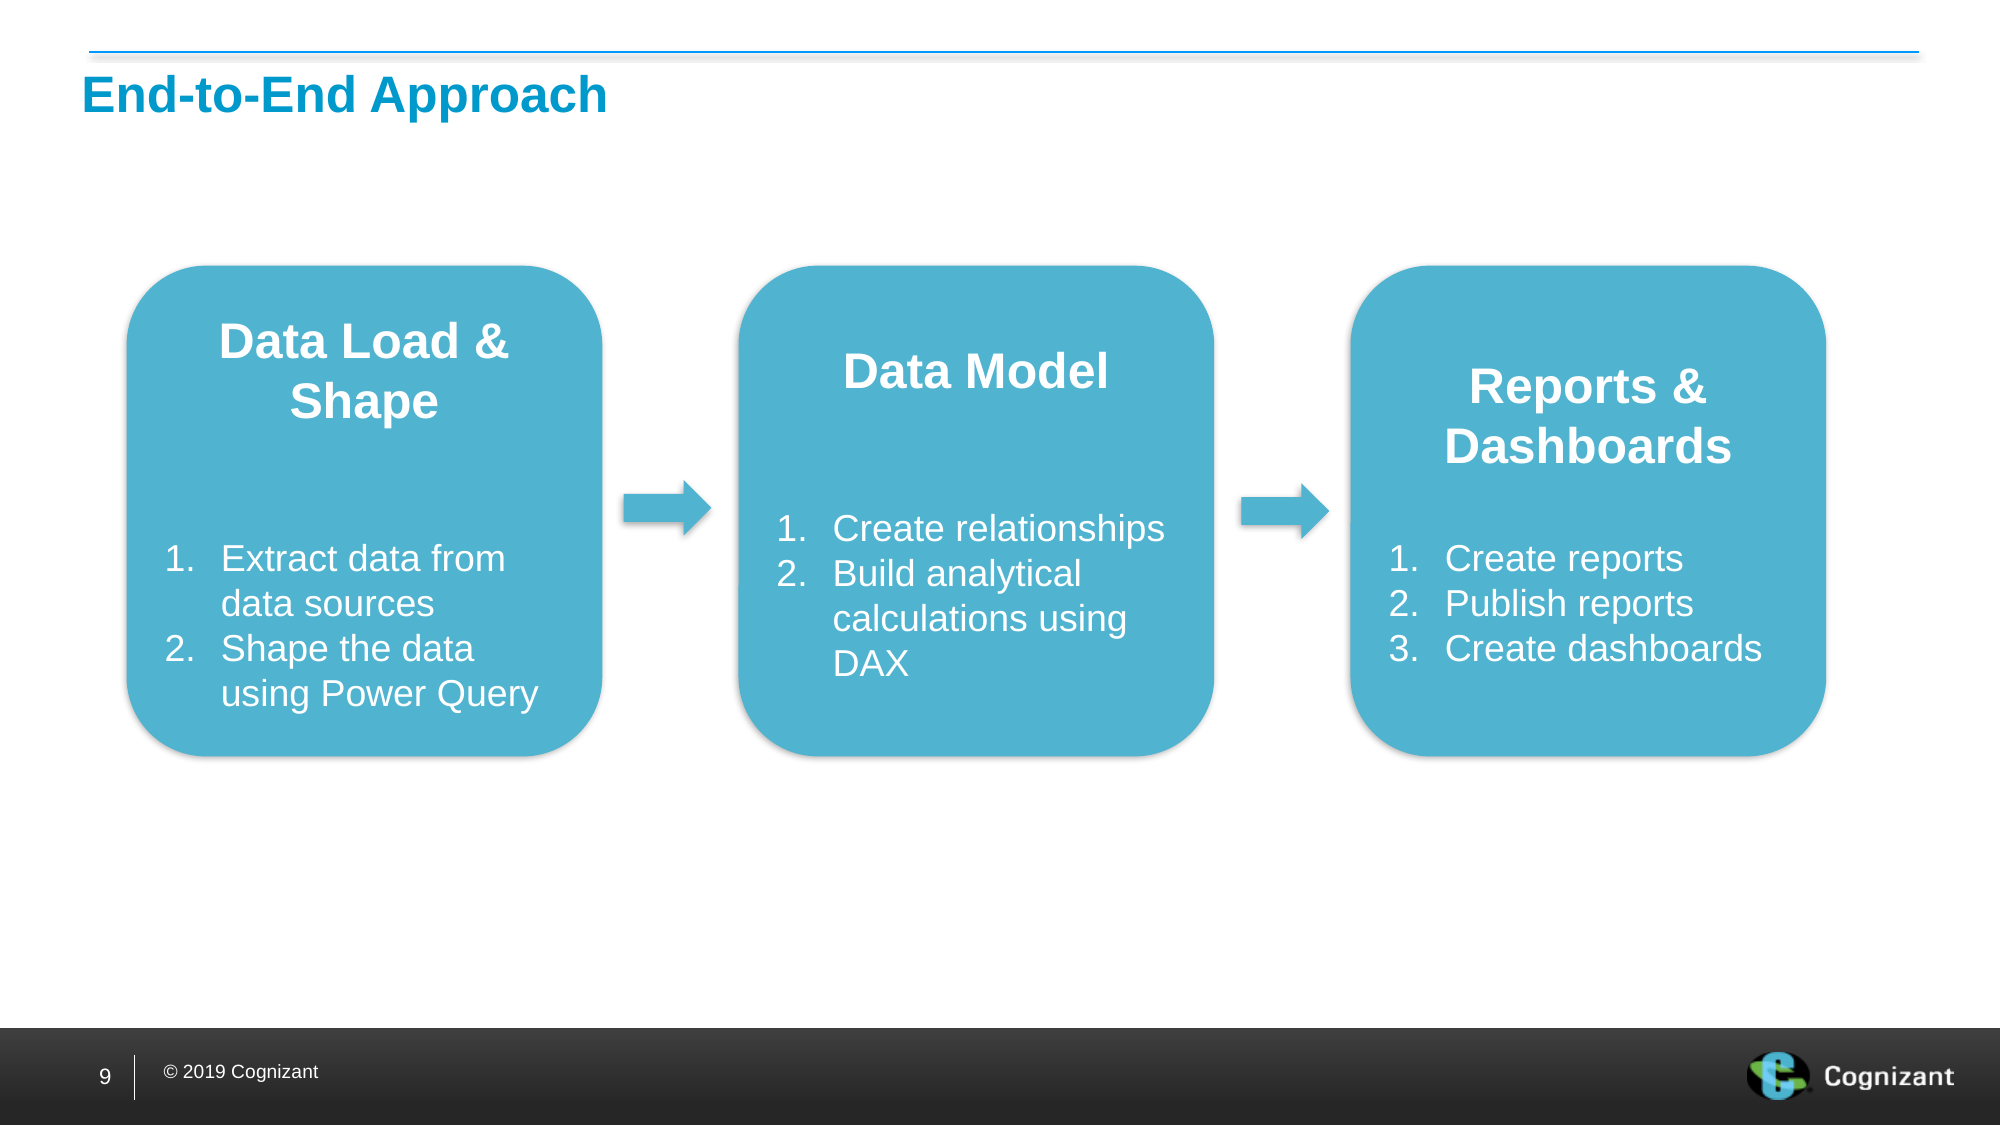

# End-to-End Approach
Data Load & Shape

Extract data from data sources
Shape the data using Power Query
Data Model

Create relationships
Build analytical calculations using DAX
Reports & Dashboards

Create reports
Publish reports
Create dashboards

9